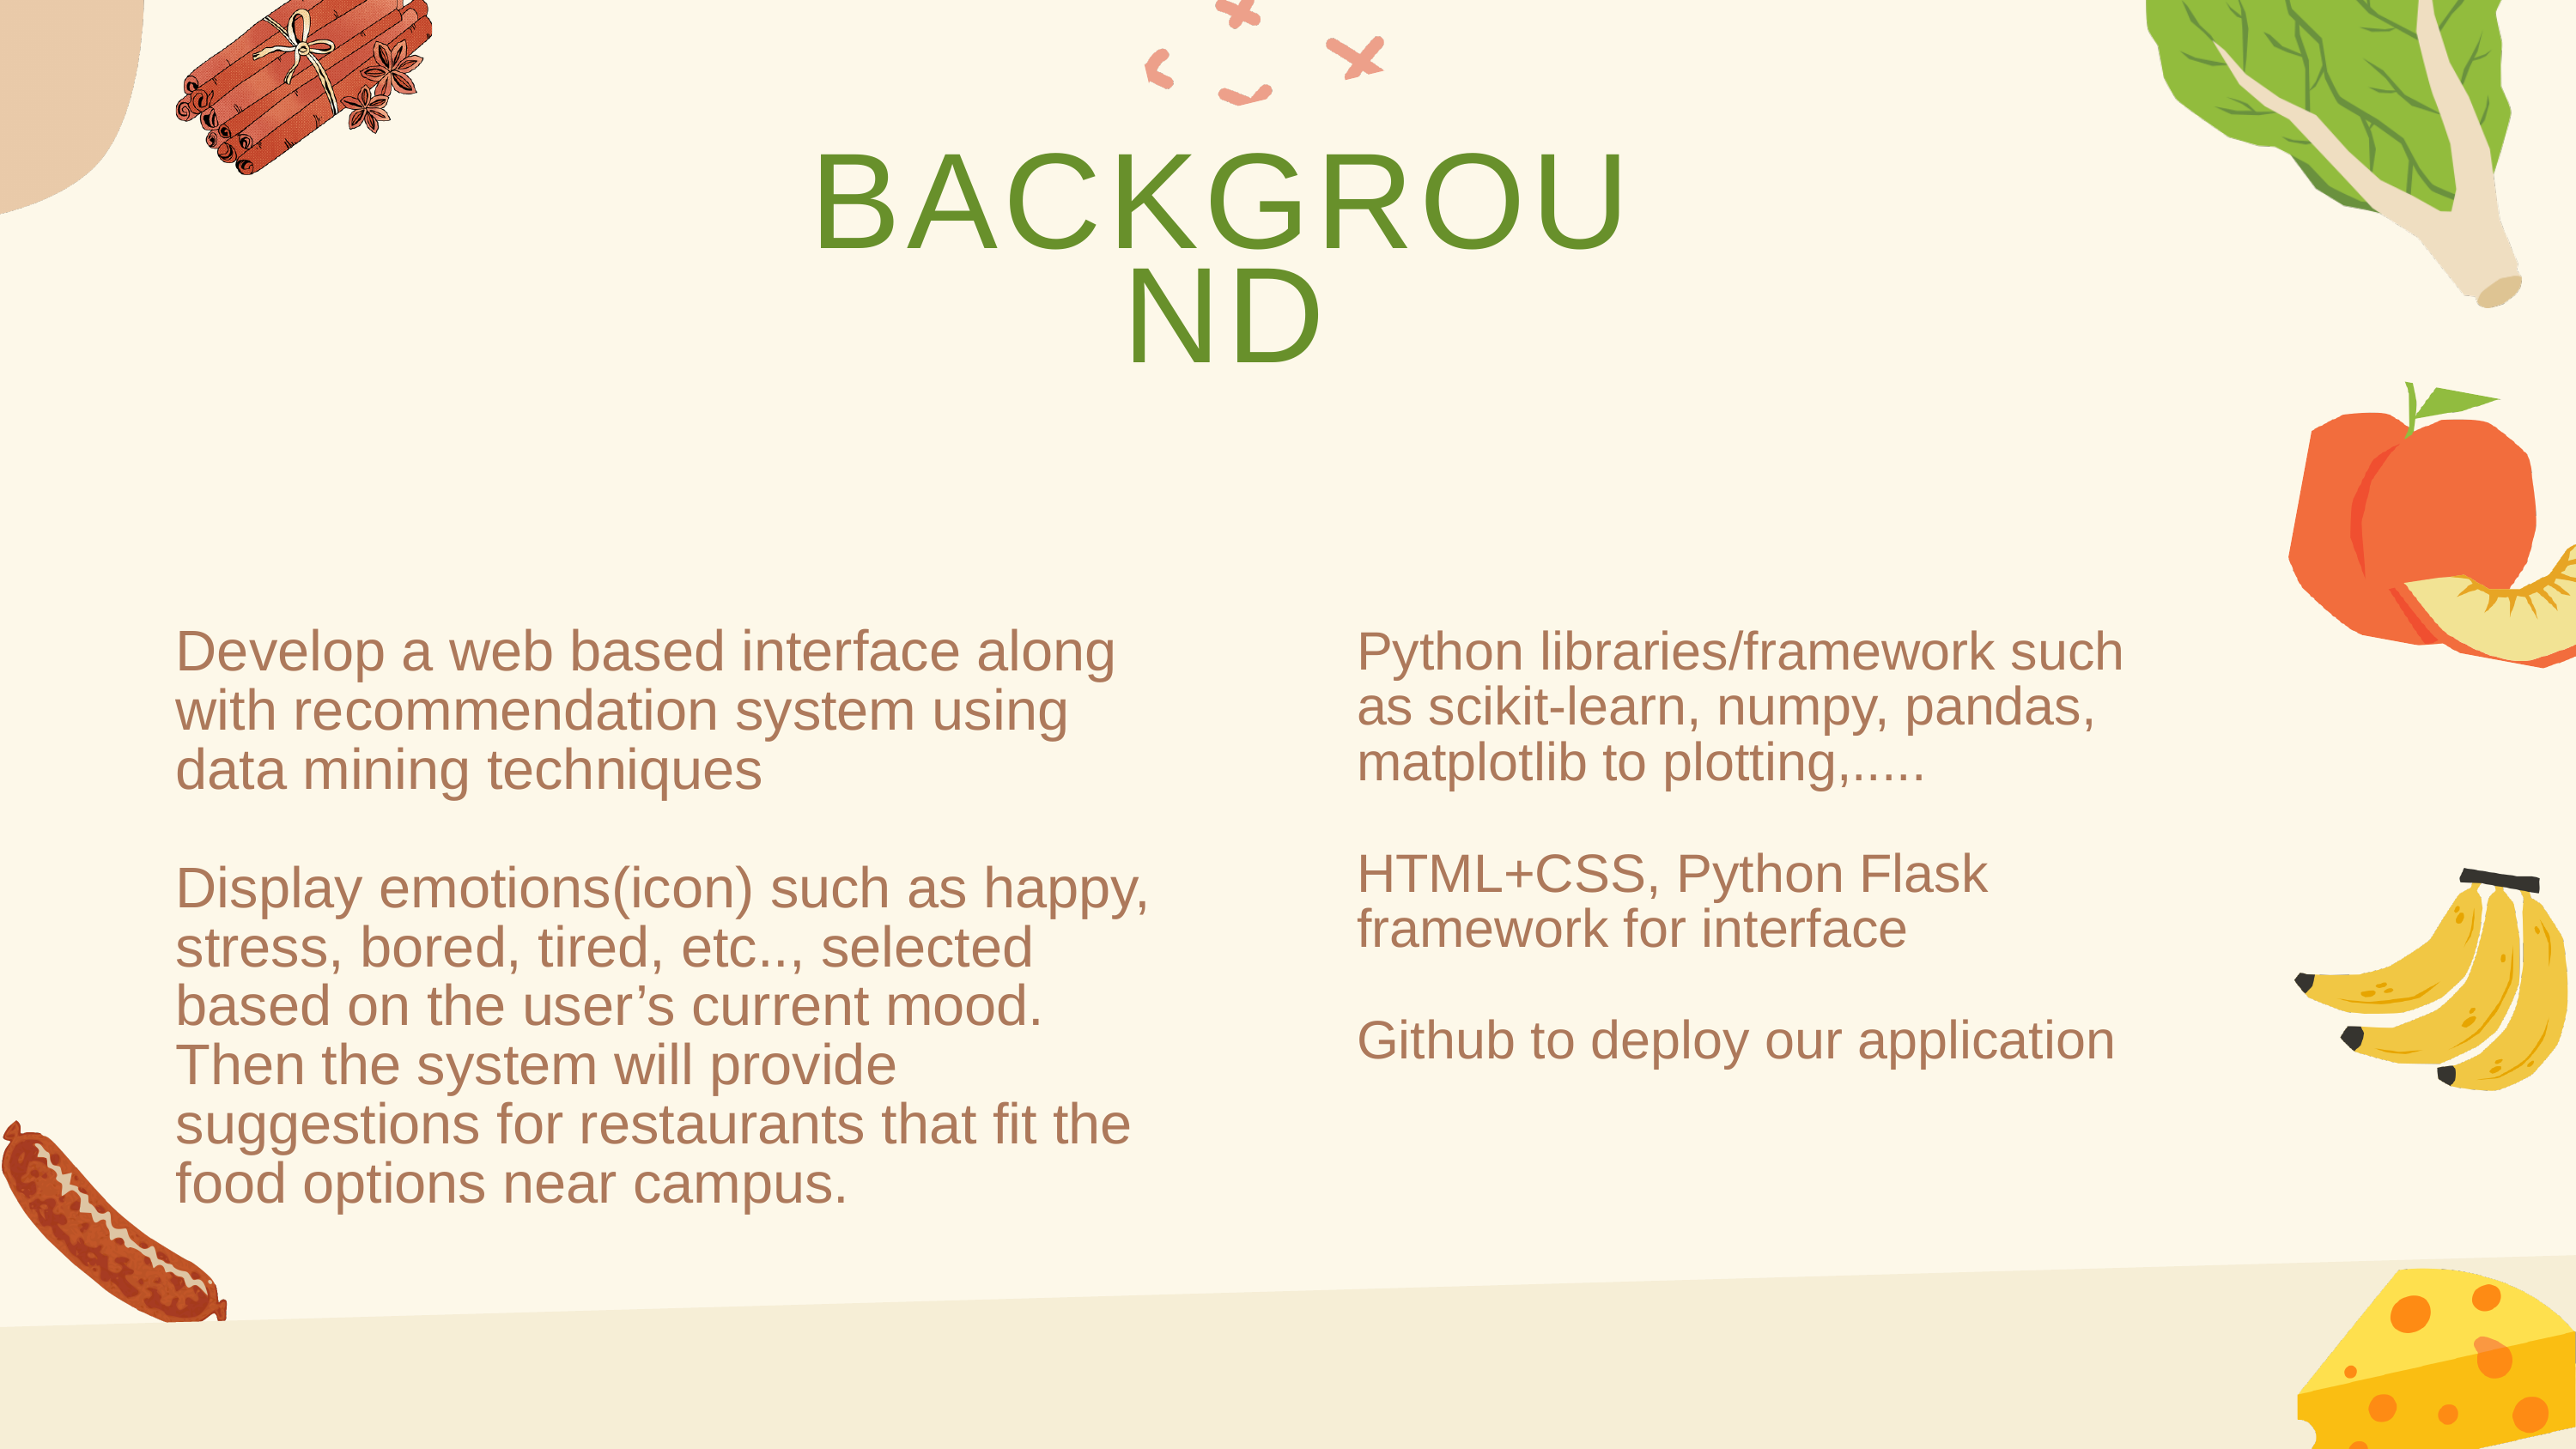

BACKGROUND
technology
description

Develop a web based interface along with recommendation system using data mining techniques

Display emotions(icon) such as happy, stress, bored, tired, etc.., selected based on the user’s current mood. Then the system will provide suggestions for restaurants that fit the food options near campus.

Python libraries/framework such as scikit-learn, numpy, pandas, matplotlib to plotting,.....

HTML+CSS, Python Flask framework for interface

Github to deploy our application